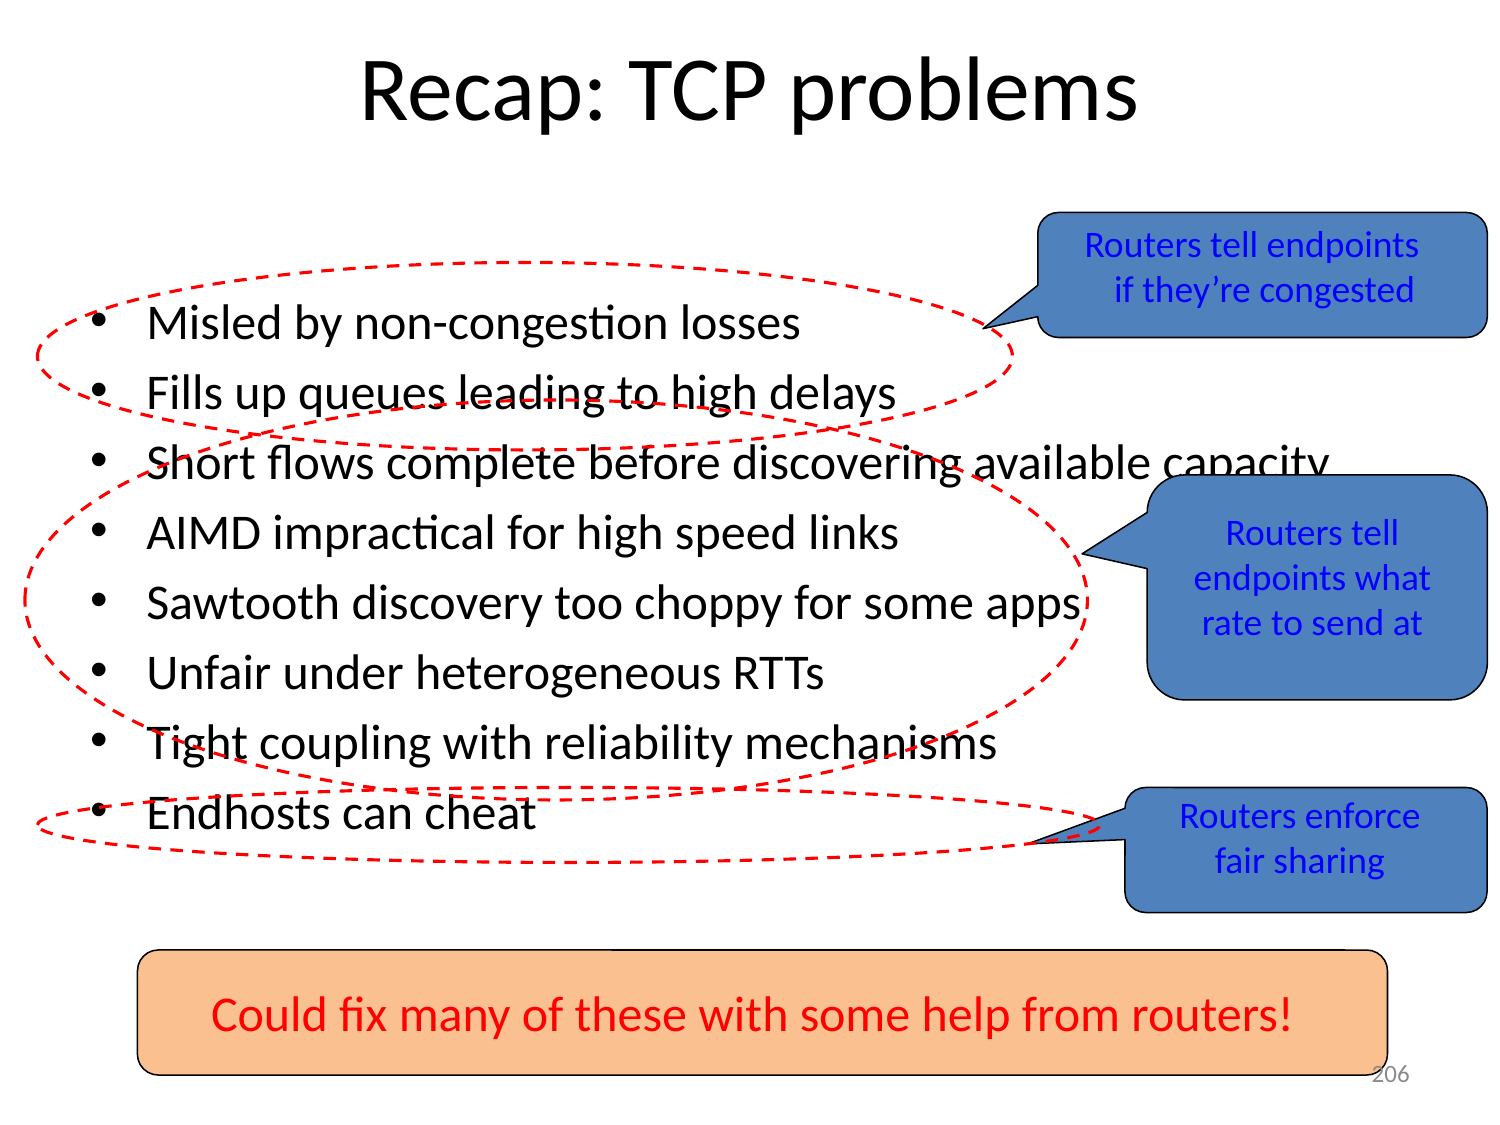

# Recap: TCP problems
Routers tell endpoints
  if they’re congested

Misled by non-congestion losses
Fills up queues leading to high delays
Short flows complete before discovering available capacity
AIMD impractical for high speed links
Sawtooth discovery too choppy for some apps
Unfair under heterogeneous RTTs
Tight coupling with reliability mechanisms
Endhosts can cheat

Routers tell
 endpoints what
rate to send at
Routers enforce
fair sharing

Could fix many of these with some help from routers!
206